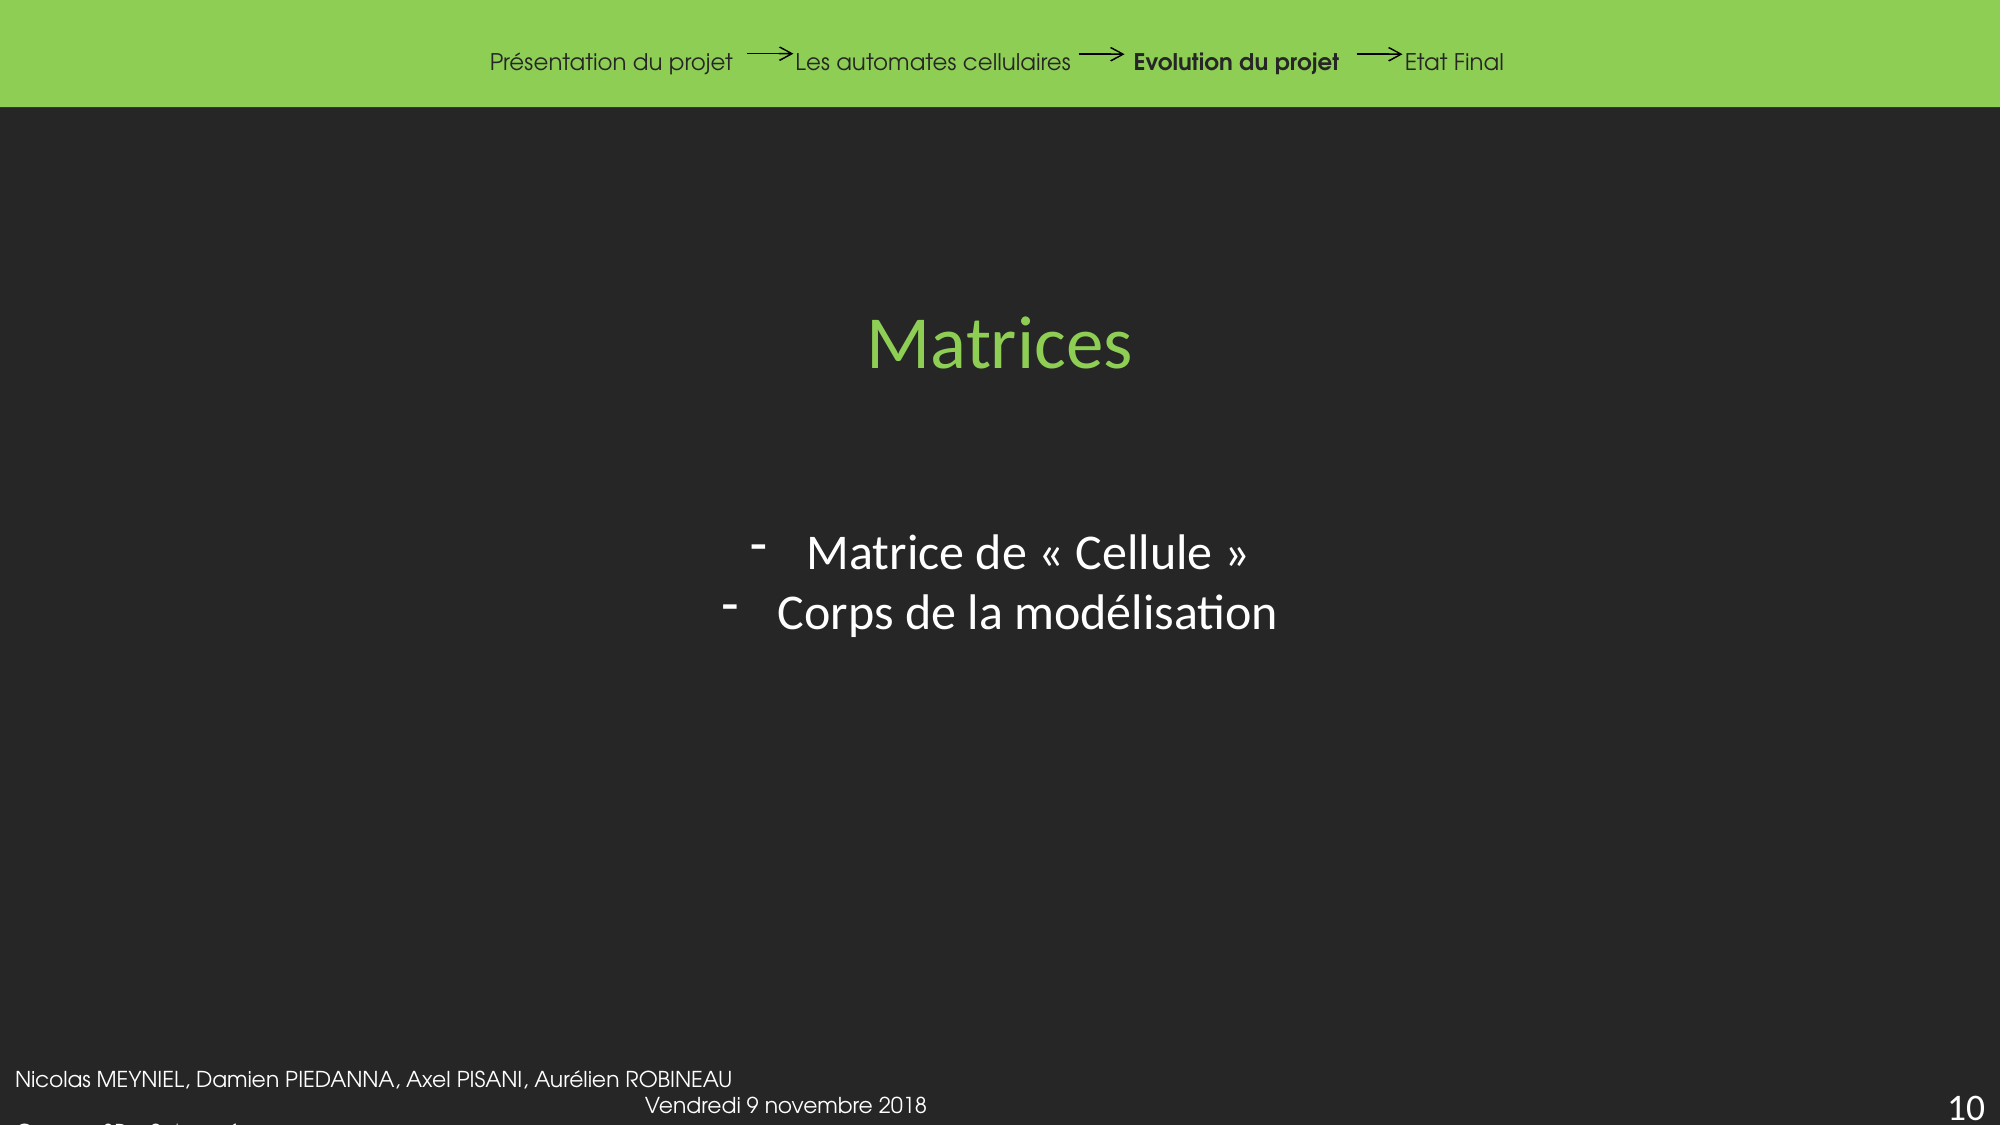

Présentation du projet          Les automates cellulaires          Evolution du projet          Etat Final

Matrices
Matrice de « Cellule »
Corps de la modélisation
Nicolas MEYNIEL, Damien PIEDANNA, Axel PISANI, Aurélien ROBINEAU													     Vendredi 9 novembre 2018
Groupe 3B – 2nd année
10